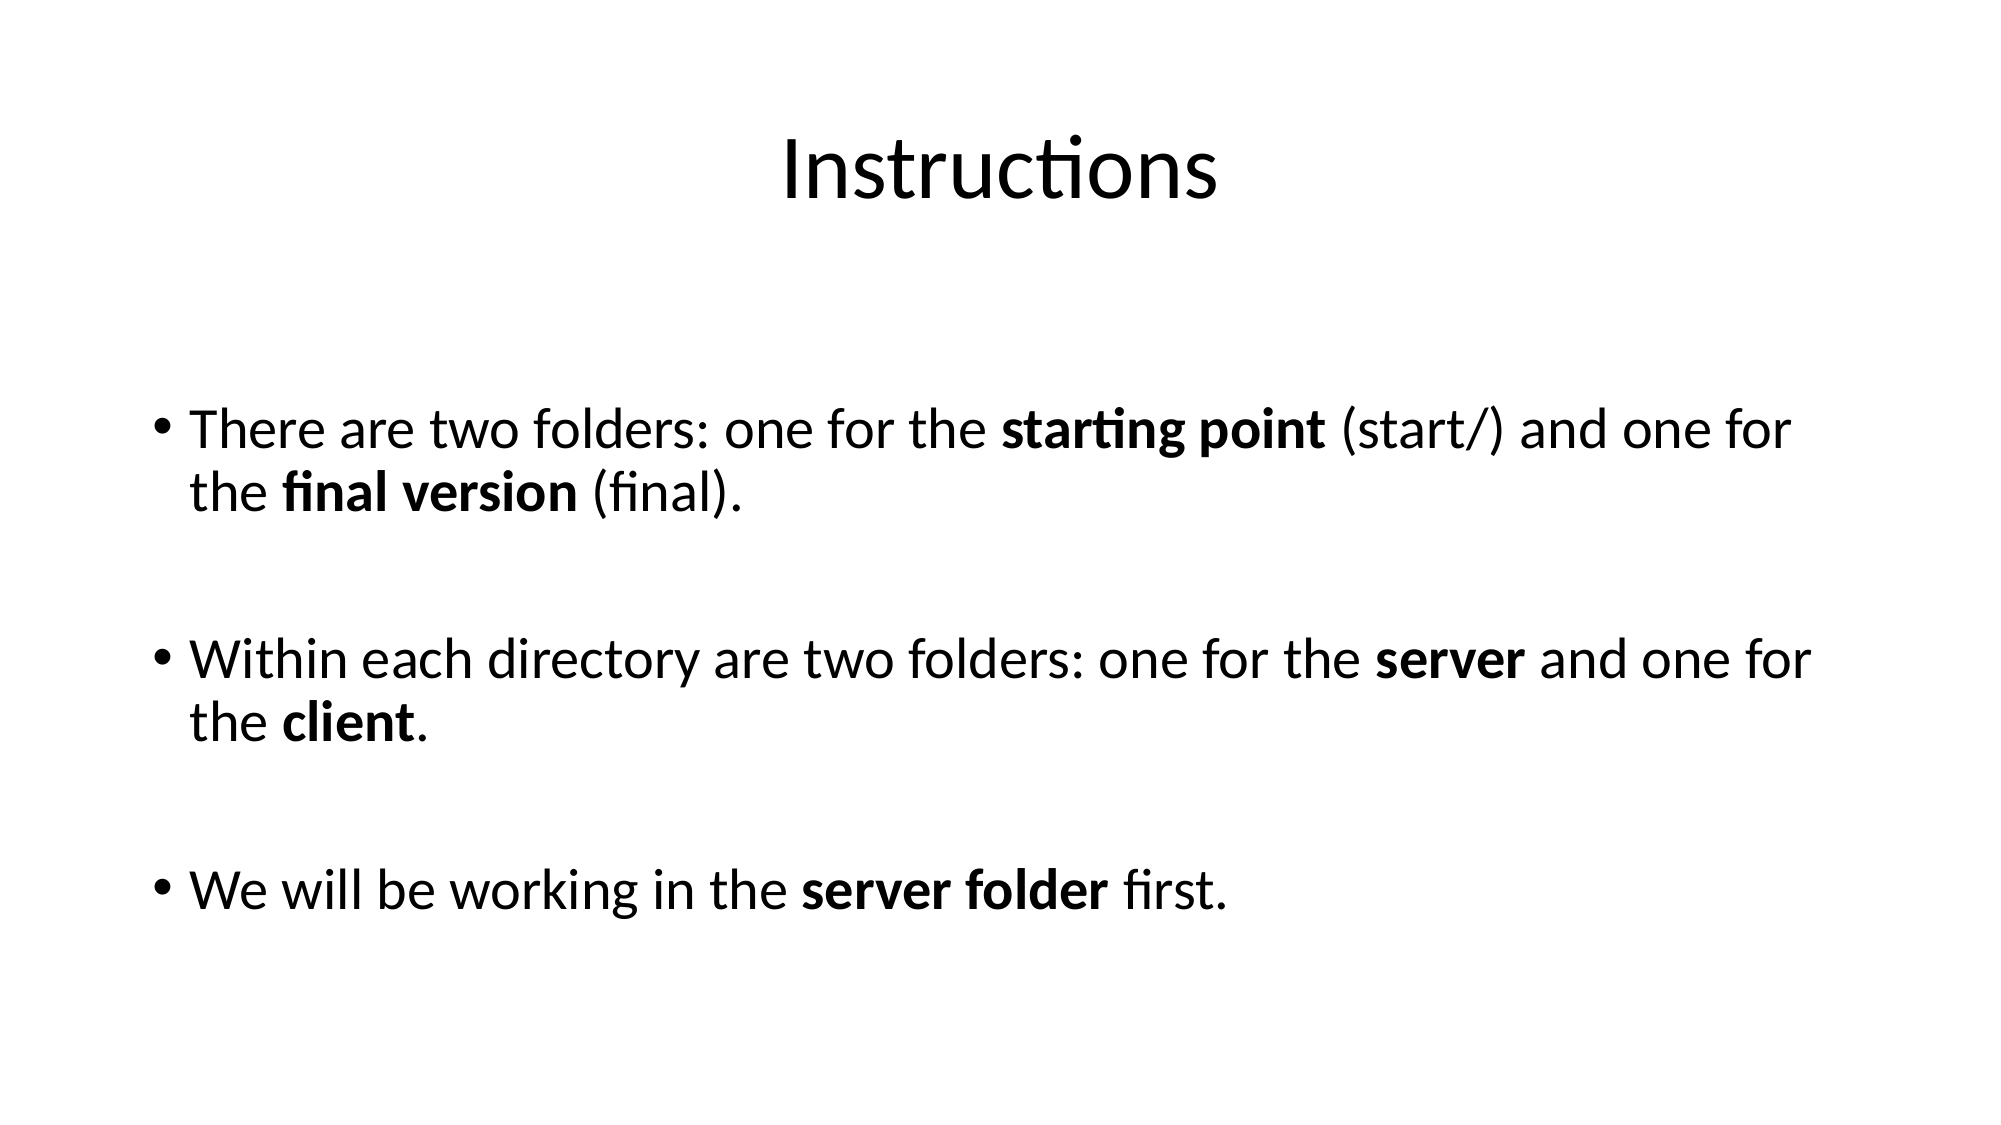

# Instructions

There are two folders: one for the starting point (start/) and one for the final version (final).

Within each directory are two folders: one for the server and one for the client.

We will be working in the server folder first.